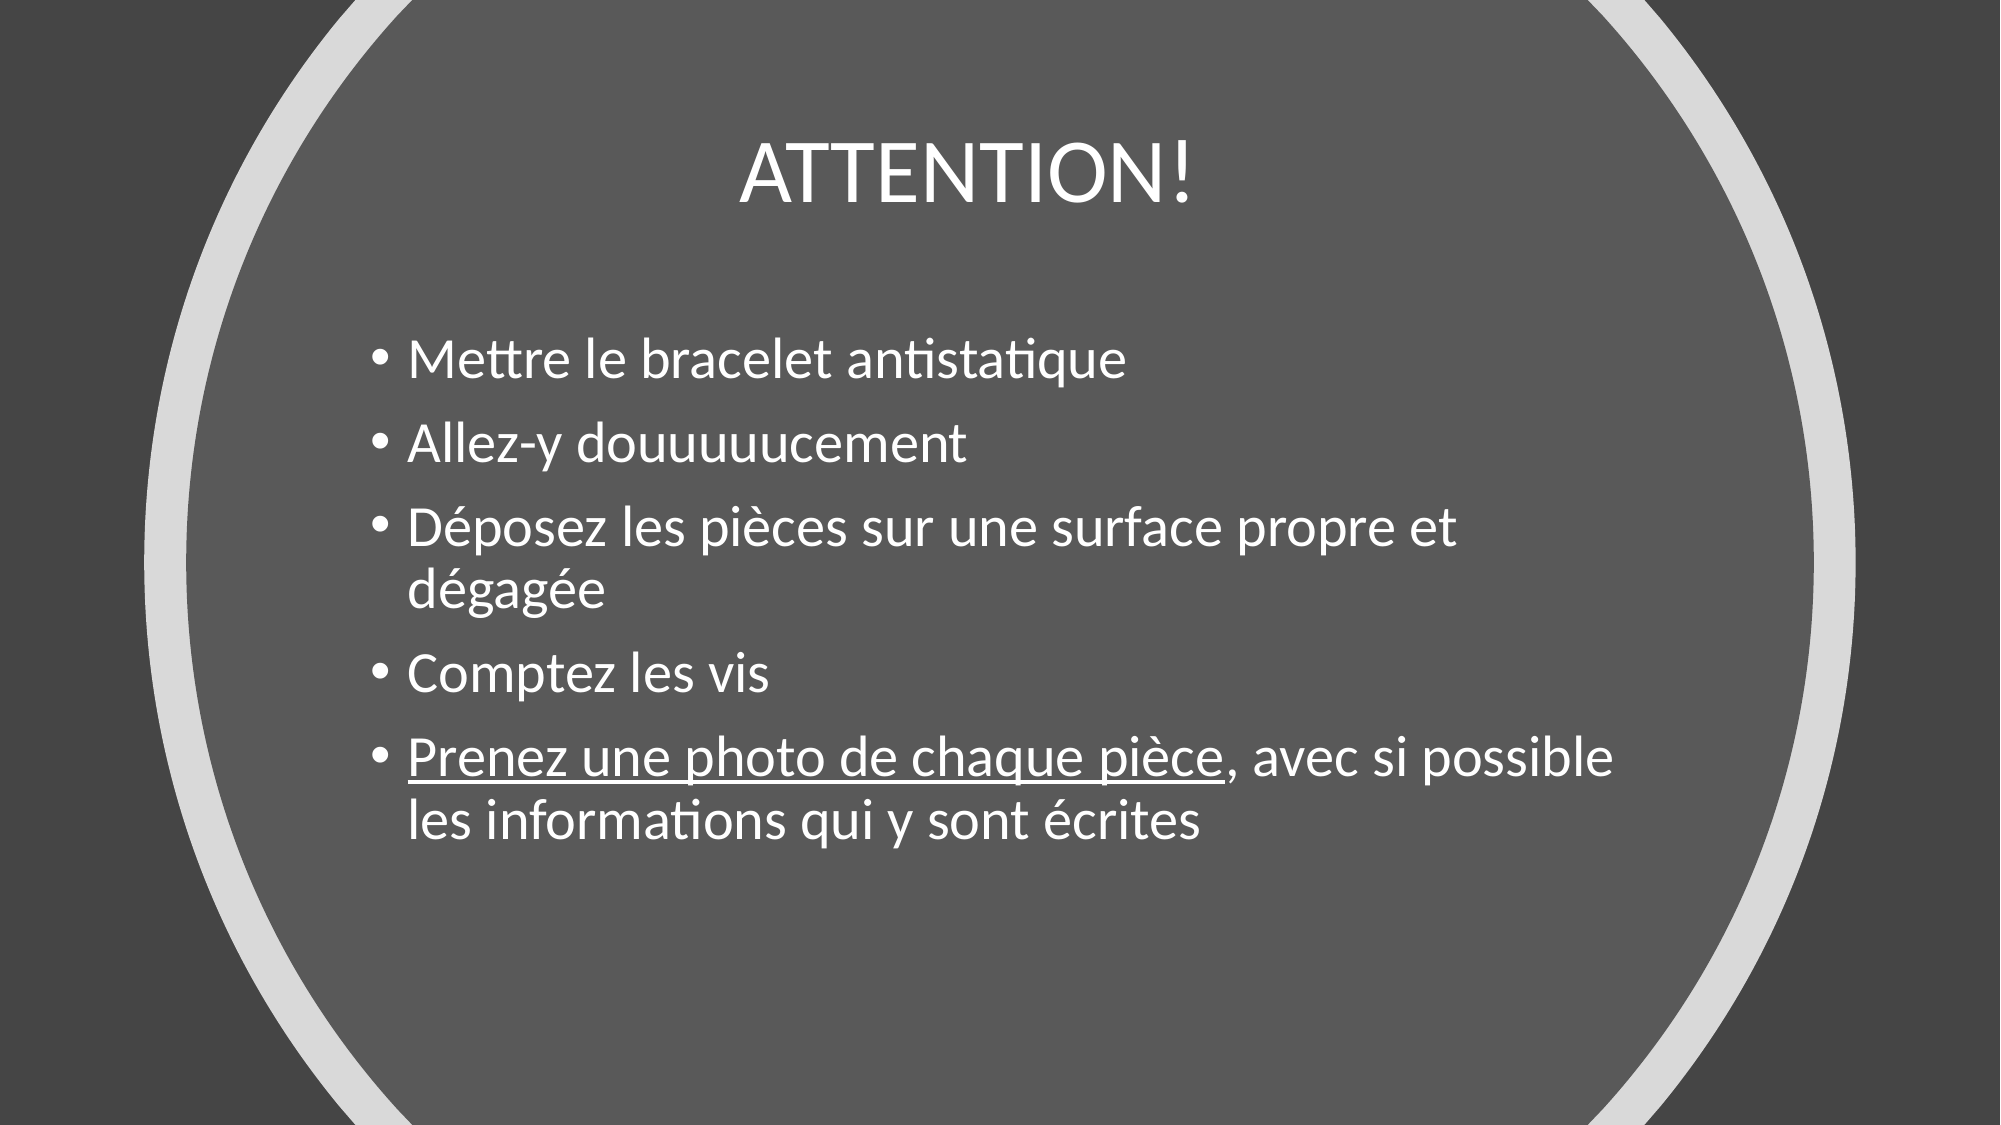

# ATTENTION!
Mettre le bracelet antistatique
Allez-y douuuuucement
Déposez les pièces sur une surface propre et dégagée
Comptez les vis
Prenez une photo de chaque pièce, avec si possible les informations qui y sont écrites